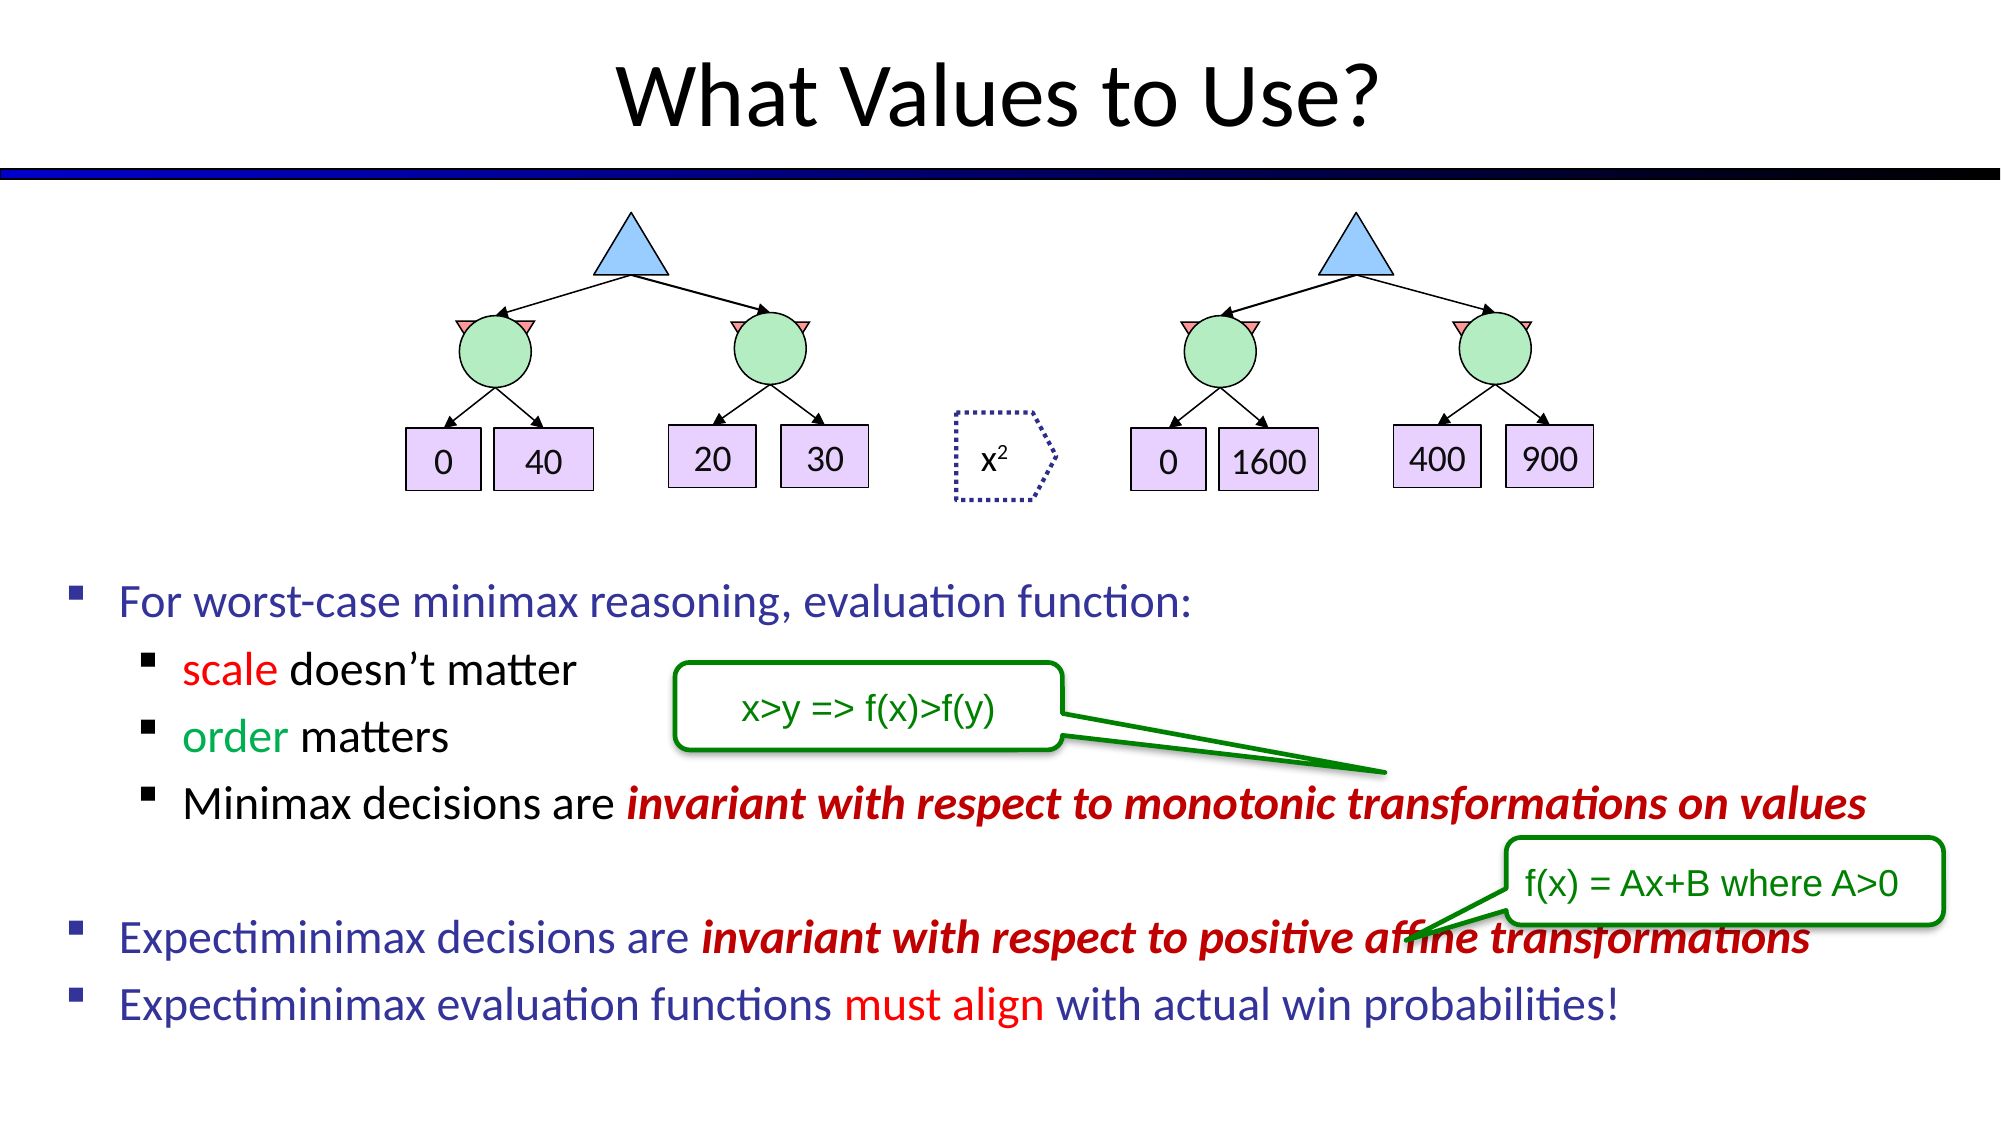

# What Values to Use?

x2
20
30
400
900
0
40
0
1600
For worst-case minimax reasoning, evaluation function:
scale doesn’t matter
order matters
Minimax decisions are invariant with respect to monotonic transformations on values

Expectiminimax decisions are invariant with respect to positive affine transformations
Expectiminimax evaluation functions must align with actual win probabilities!

x>y => f(x)>f(y)
f(x) = Ax+B where A>0